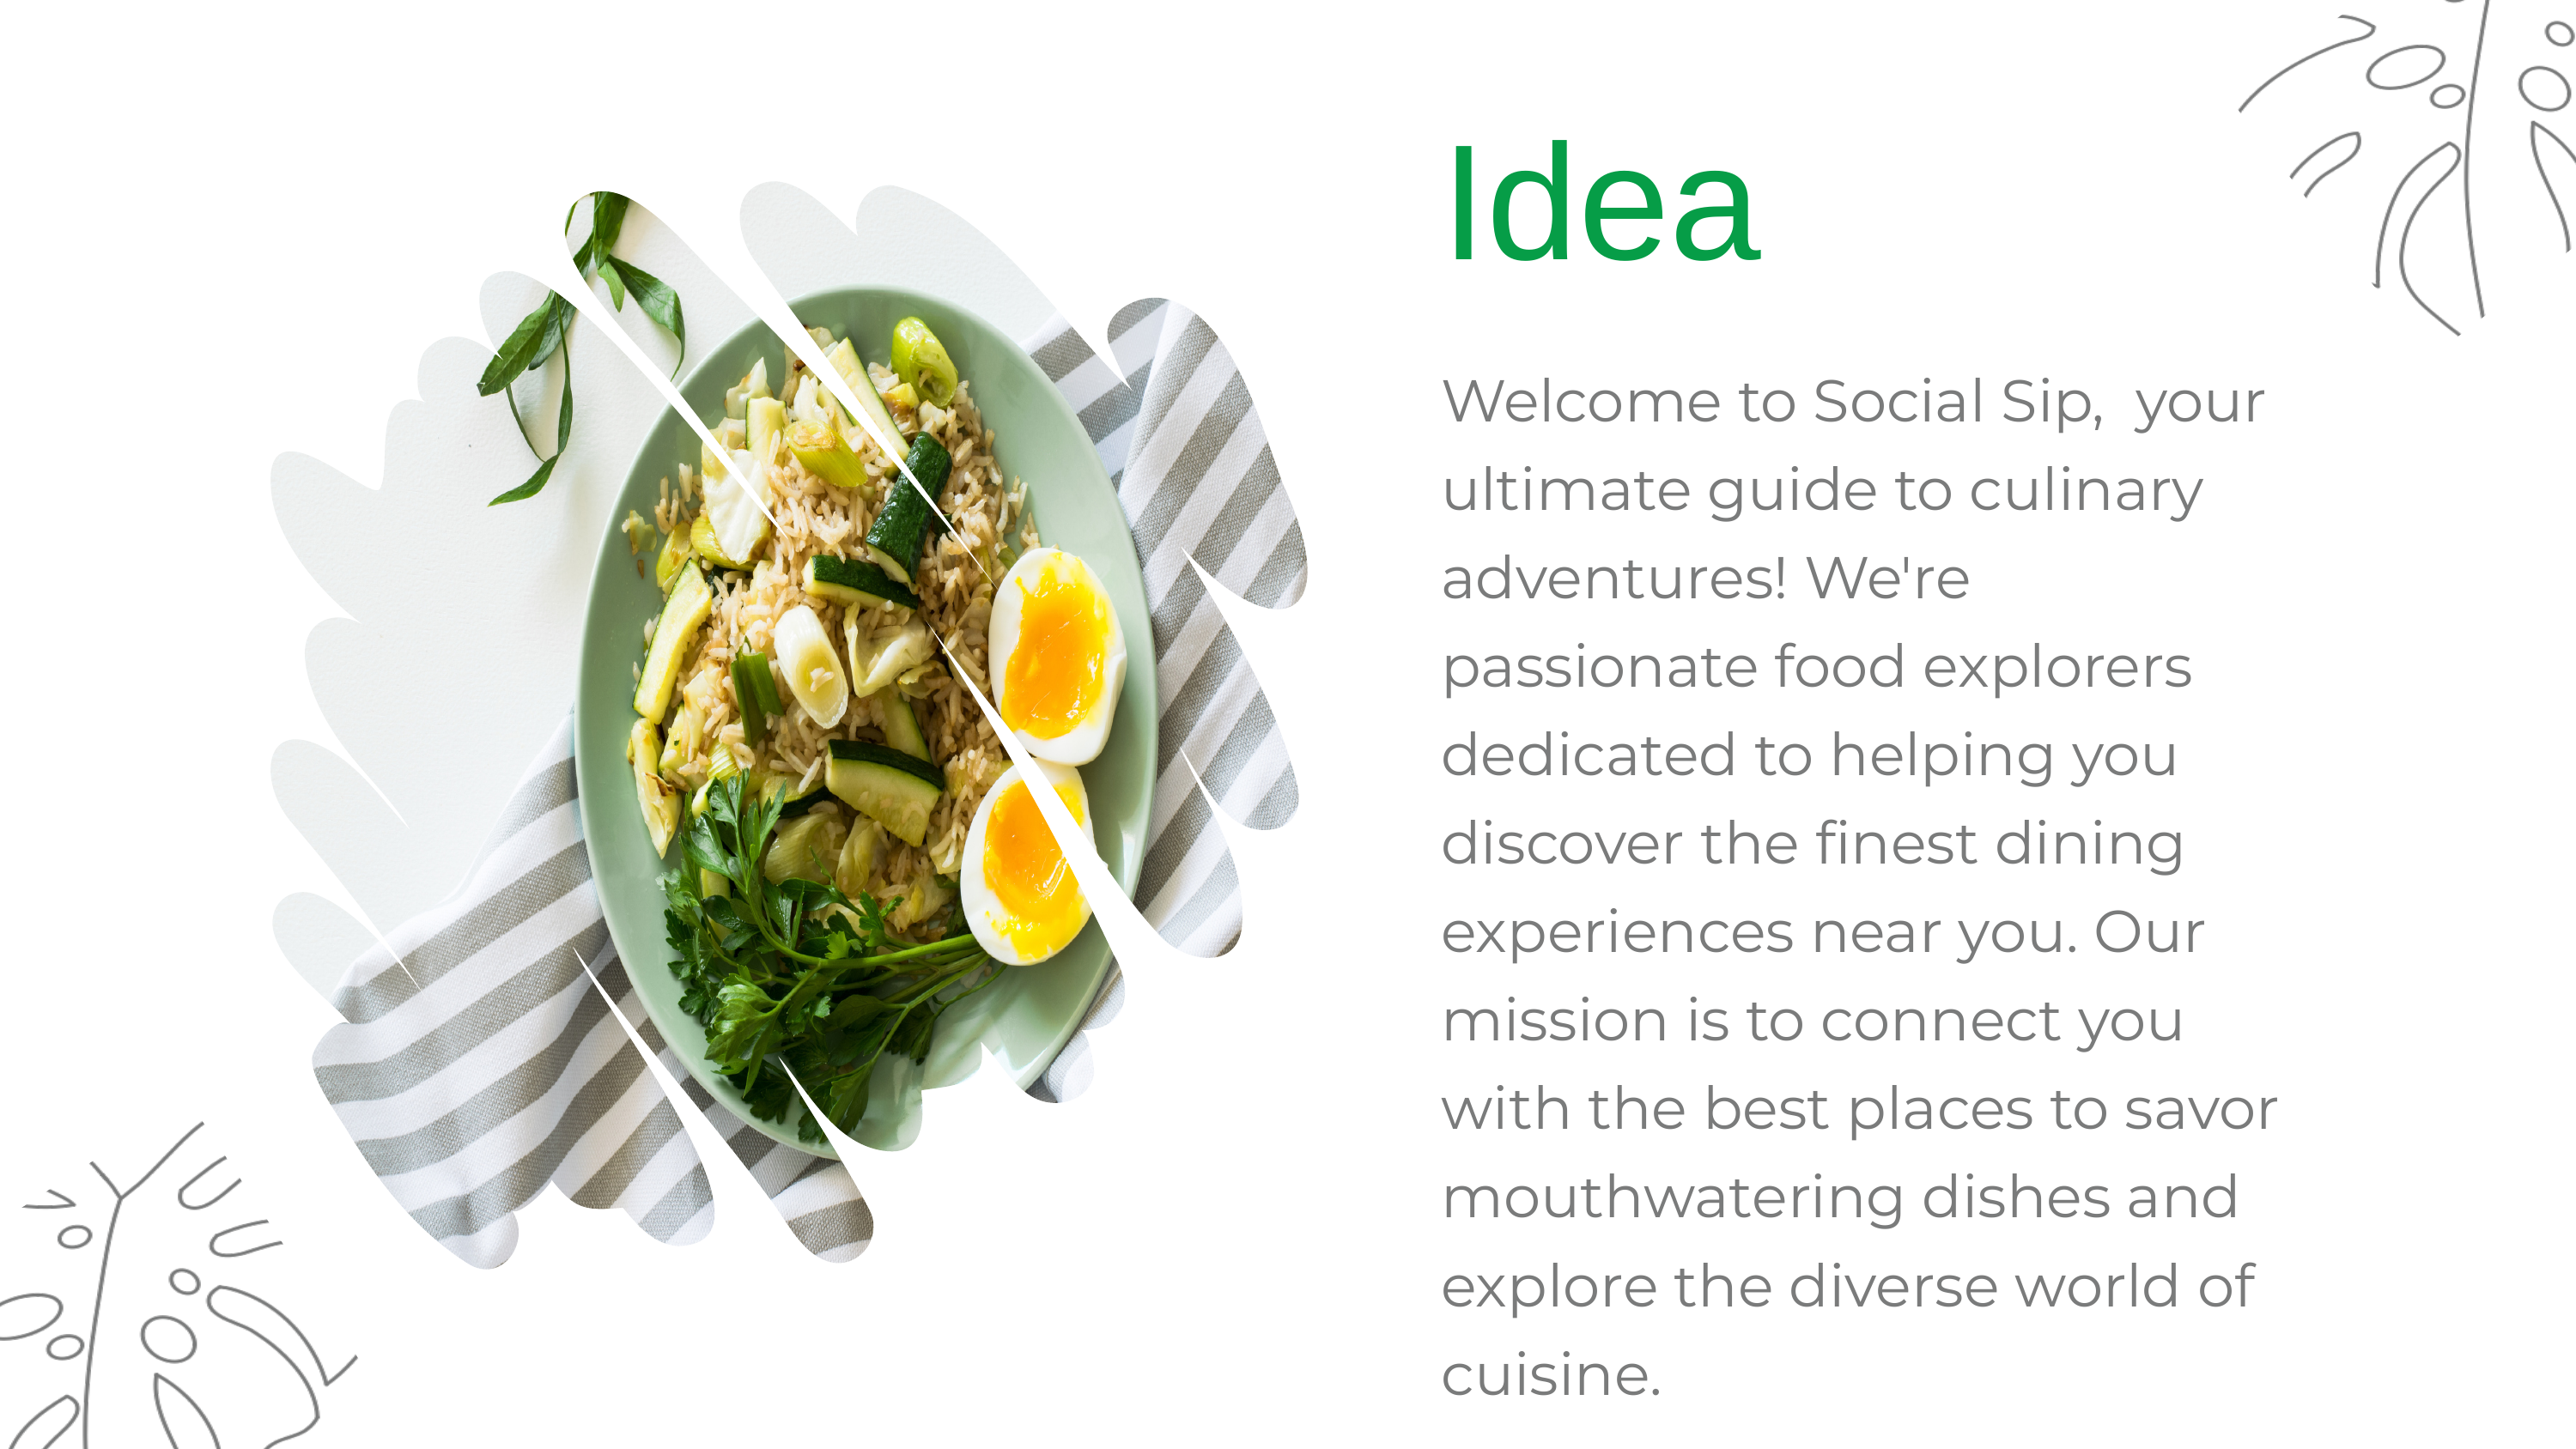

Idea

Welcome to Social Sip,  your ultimate guide to culinary adventures! We're passionate food explorers dedicated to helping you discover the finest dining experiences near you. Our mission is to connect you with the best places to savor mouthwatering dishes and explore the diverse world of cuisine.